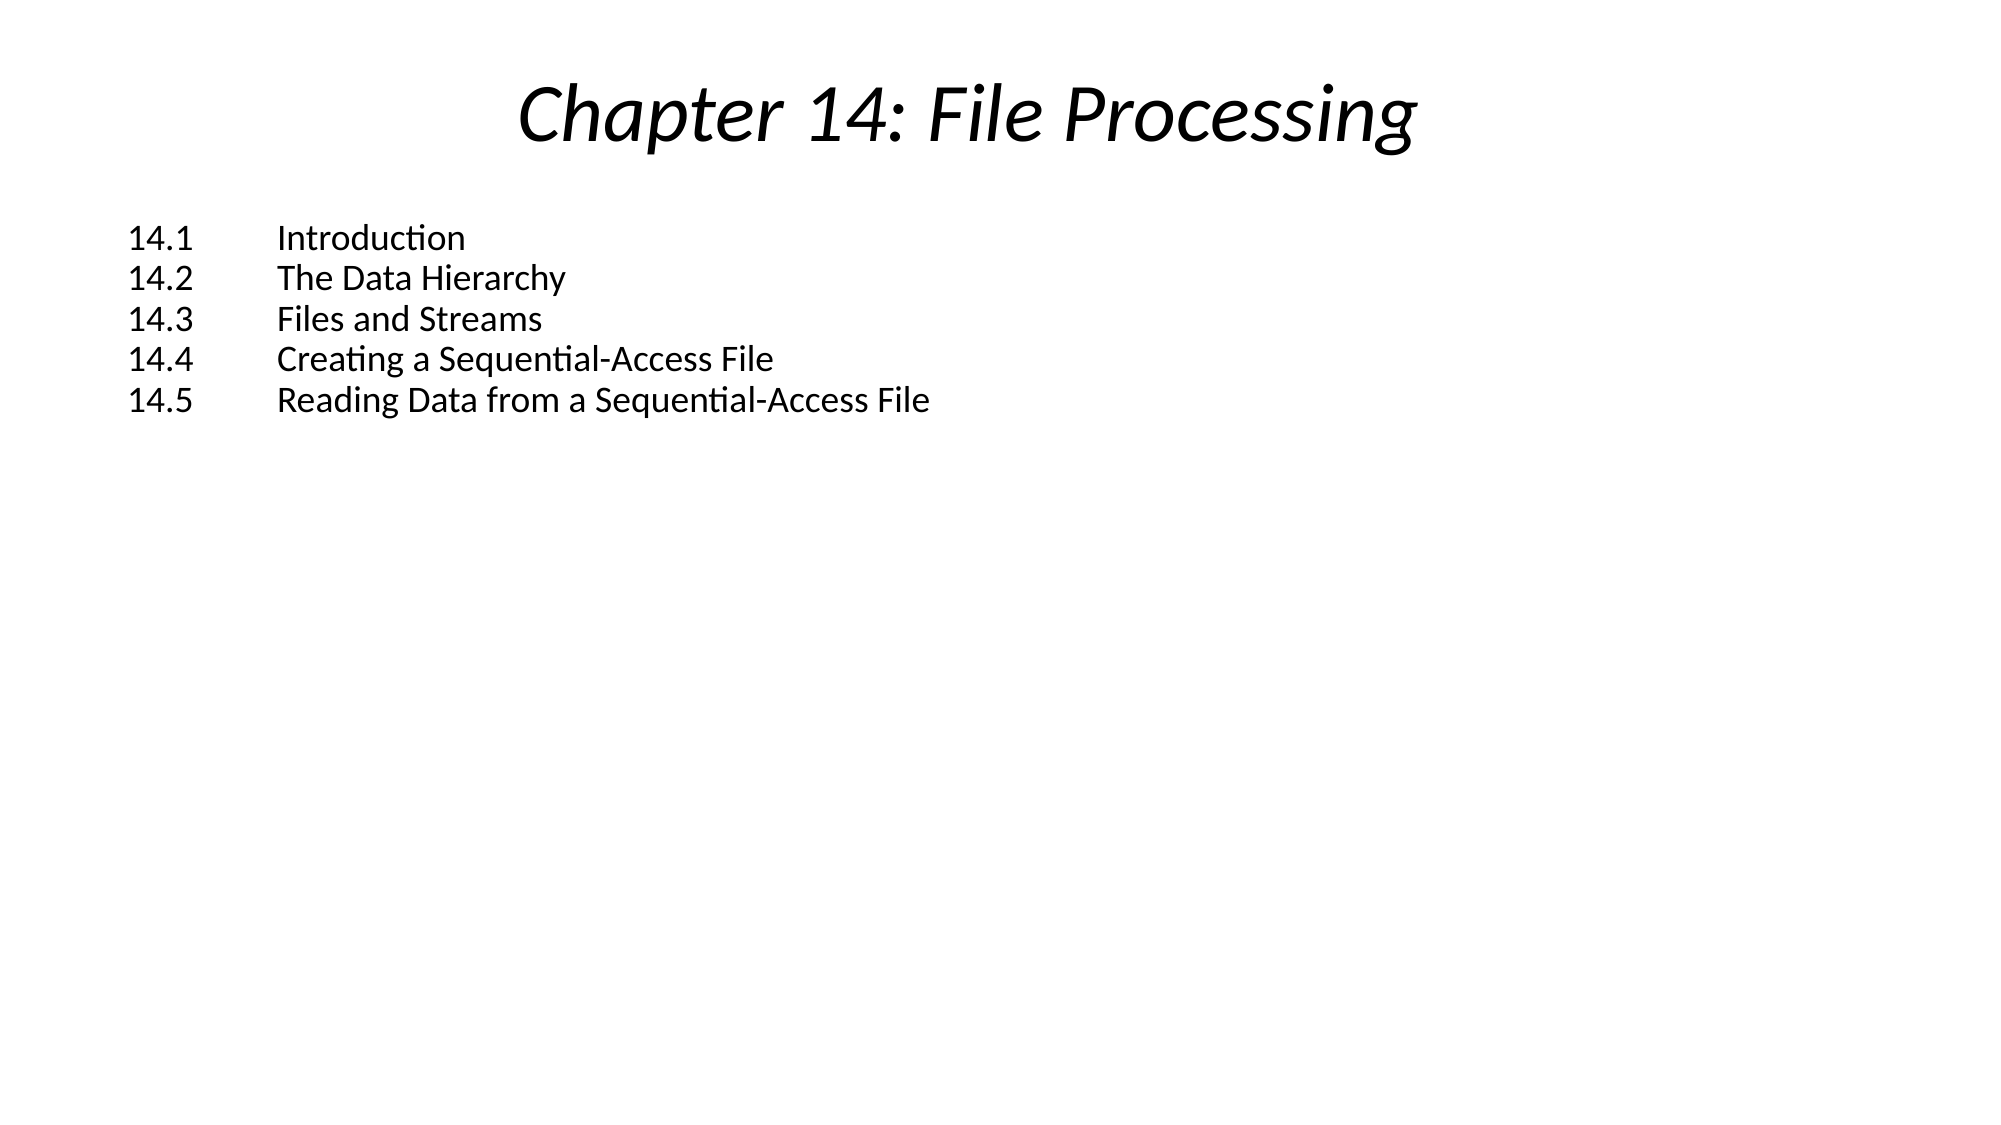

Chapter 14: File Processing
14.1  	Introduction
14.2  	The Data Hierarchy
14.3  	Files and Streams
14.4  	Creating a Sequential-Access File
14.5  	Reading Data from a Sequential-Access File